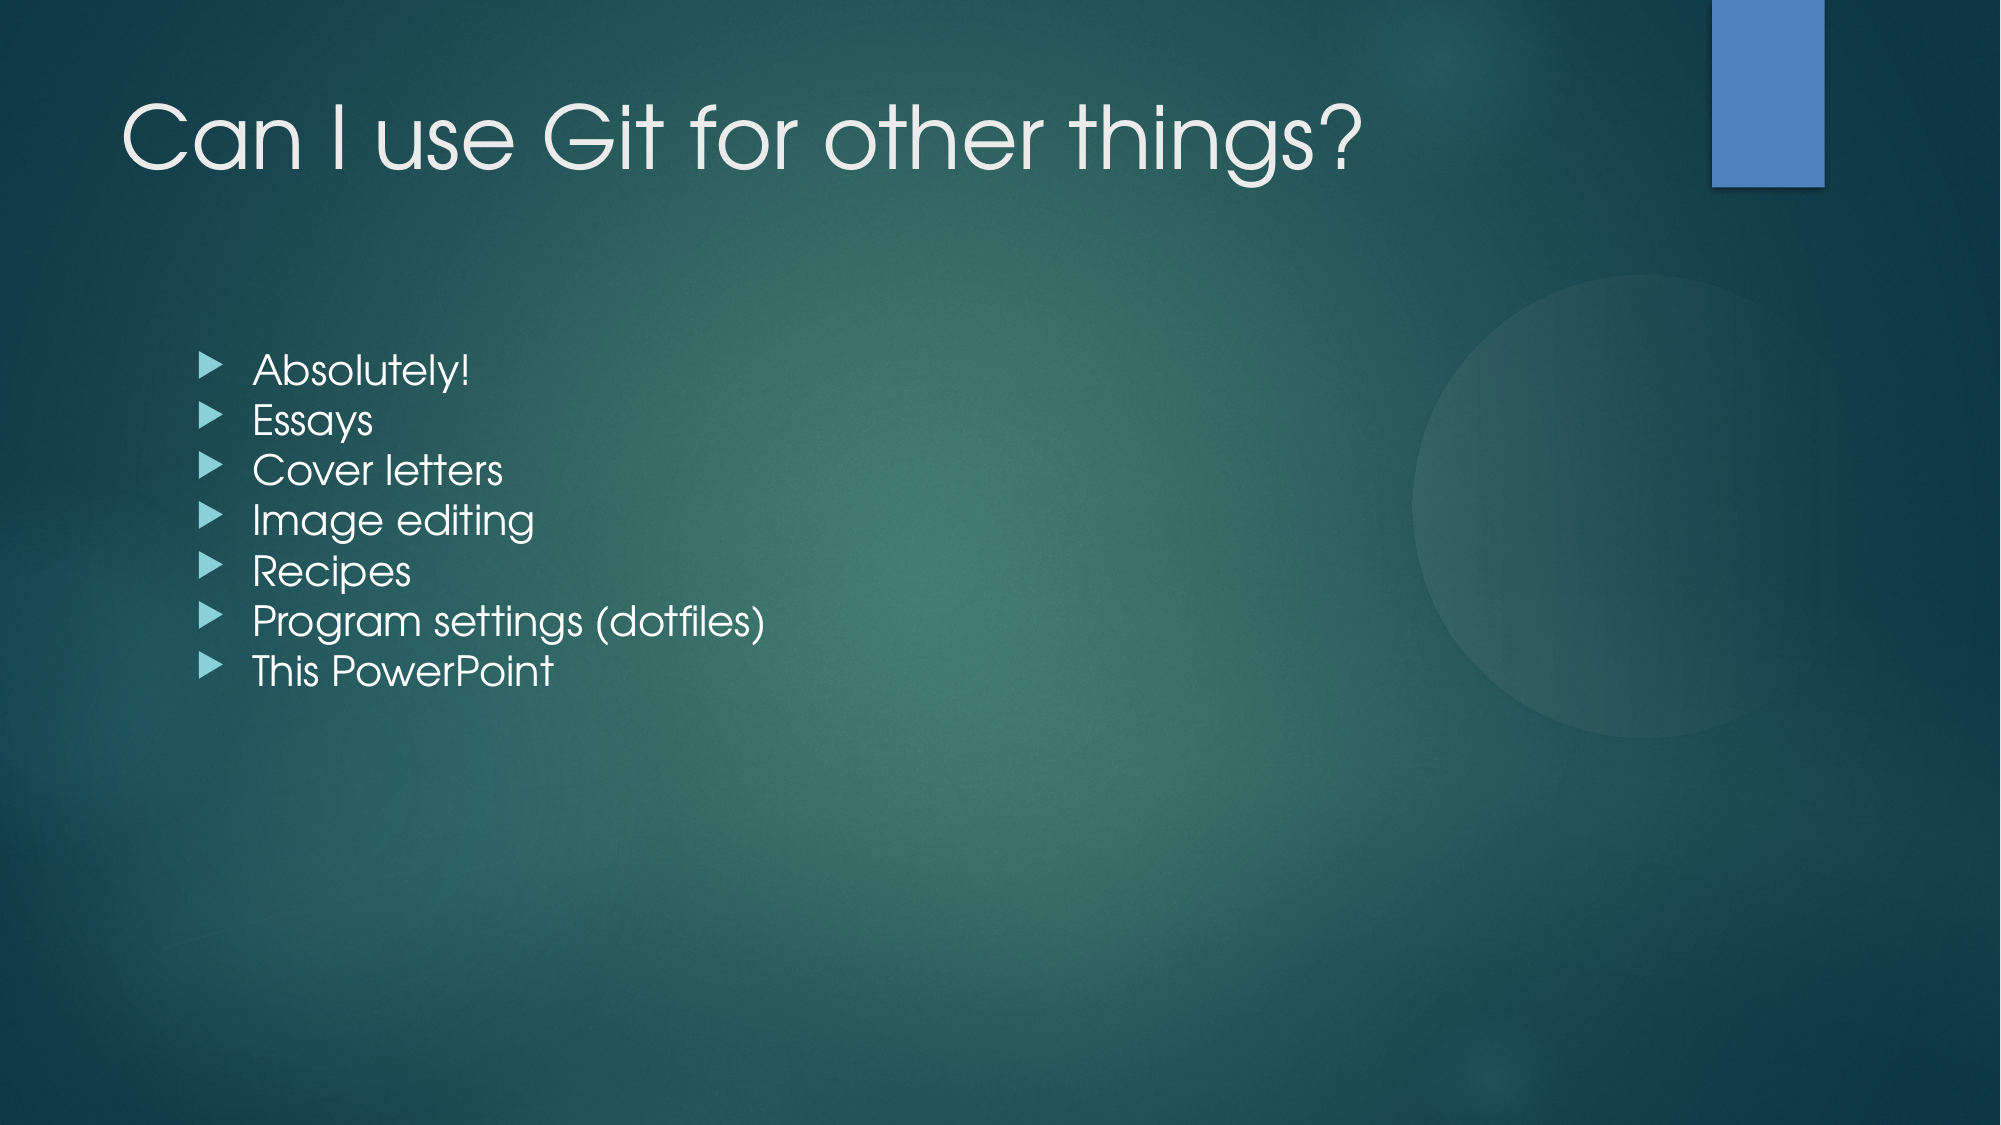

Can I use Git for other things?
Absolutely!
Essays
Cover letters
Image editing
Recipes
Program settings (dotfiles)
This PowerPoint